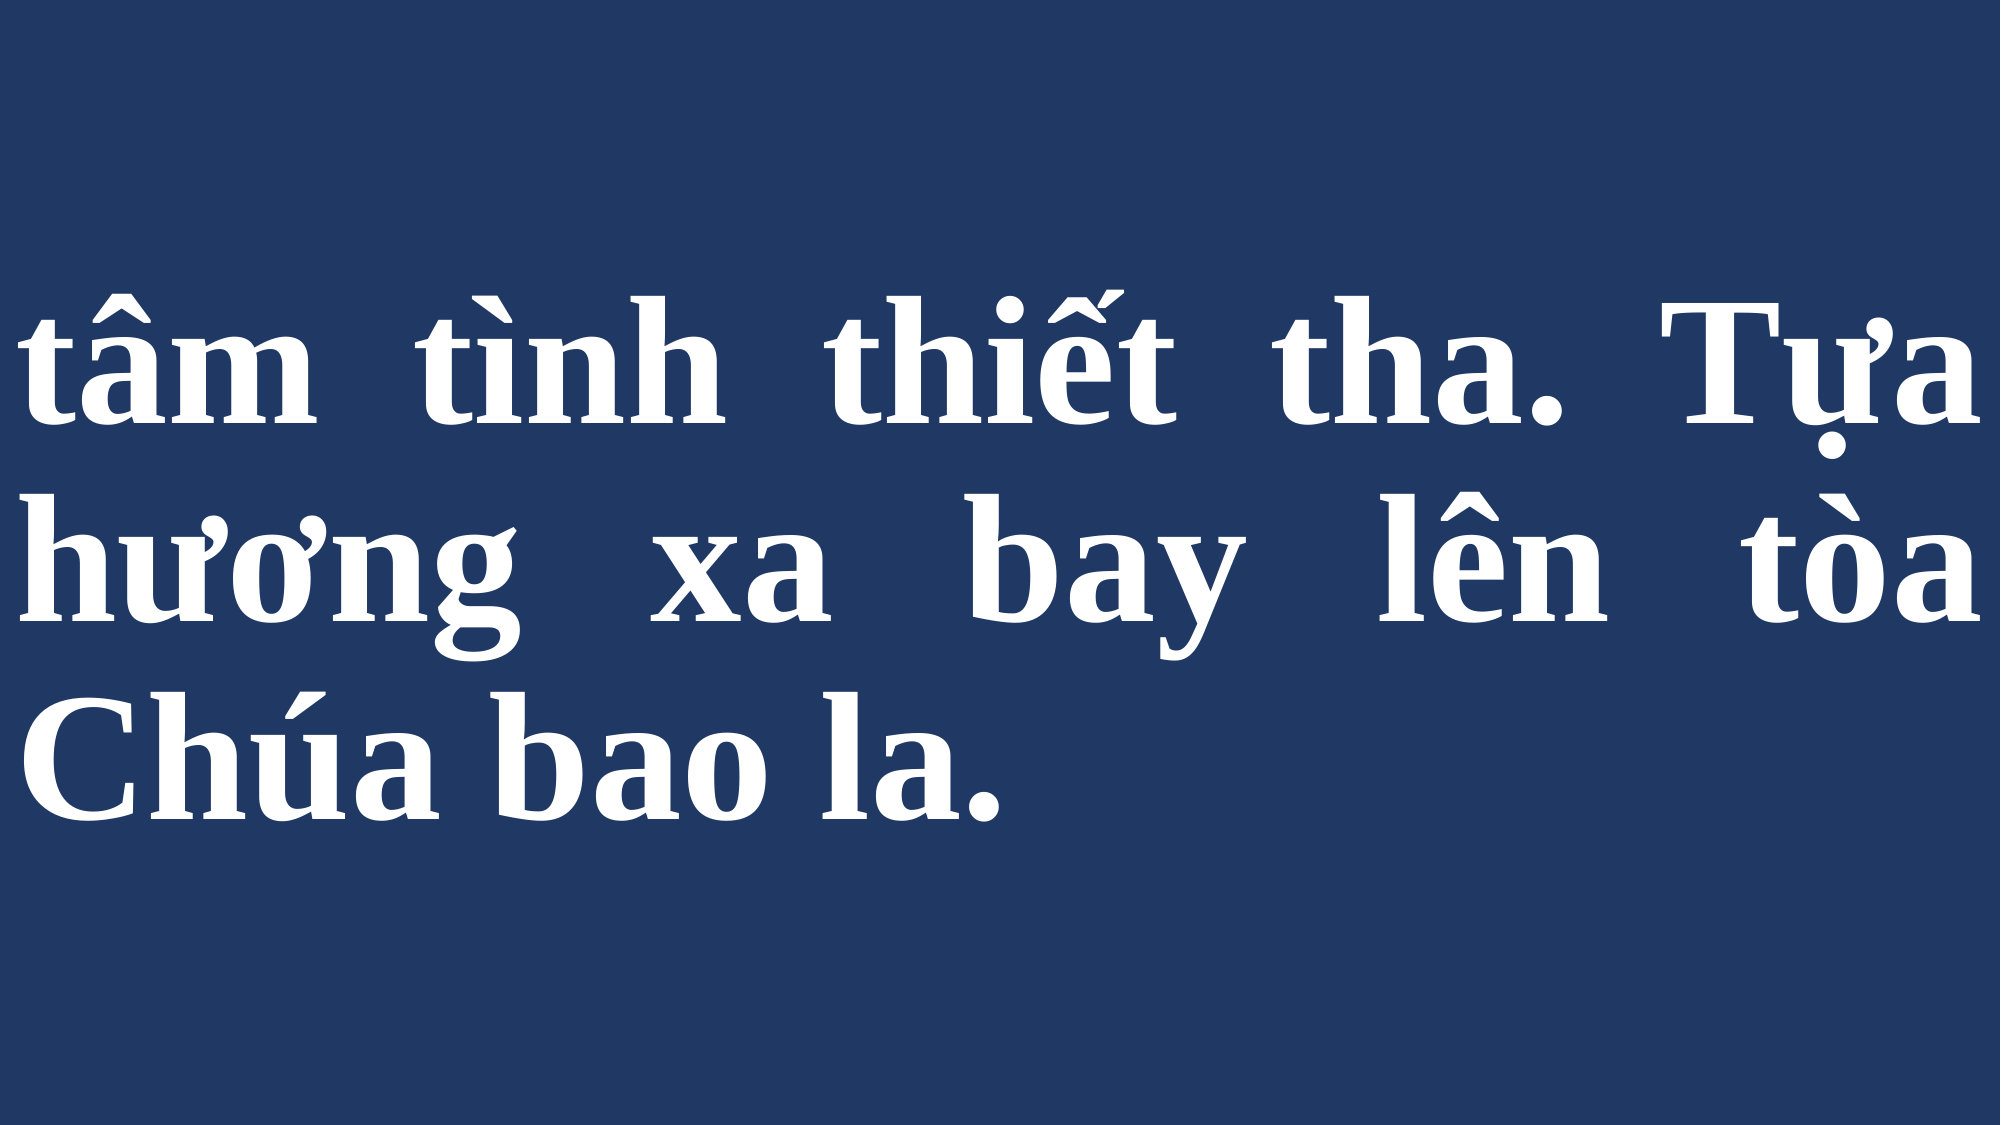

# tâm tình thiết tha. Tựa hương xa bay lên tòa Chúa bao la.